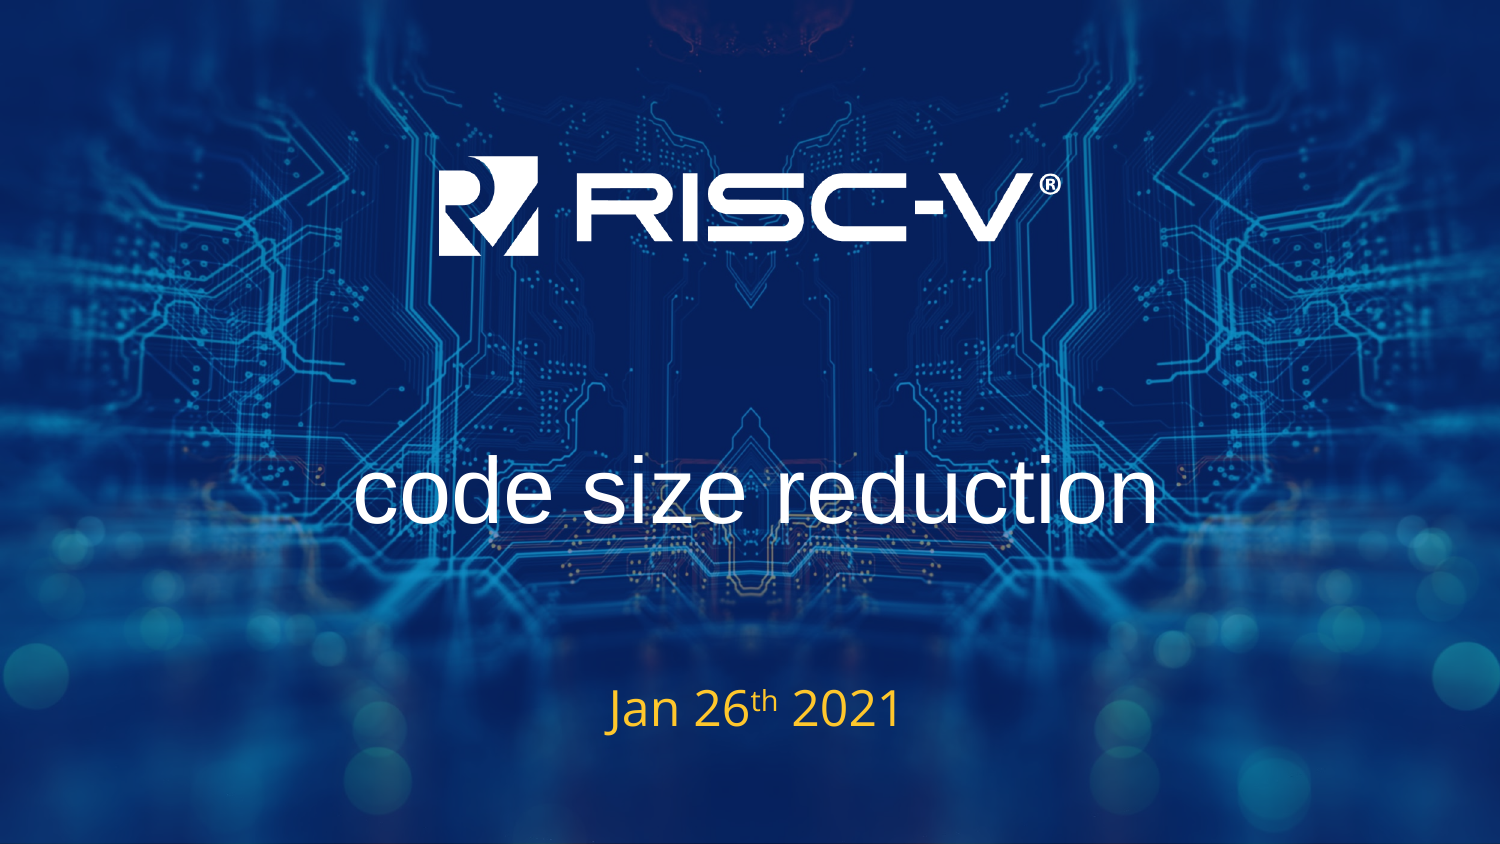

# code size reduction
Jan 26th 2021